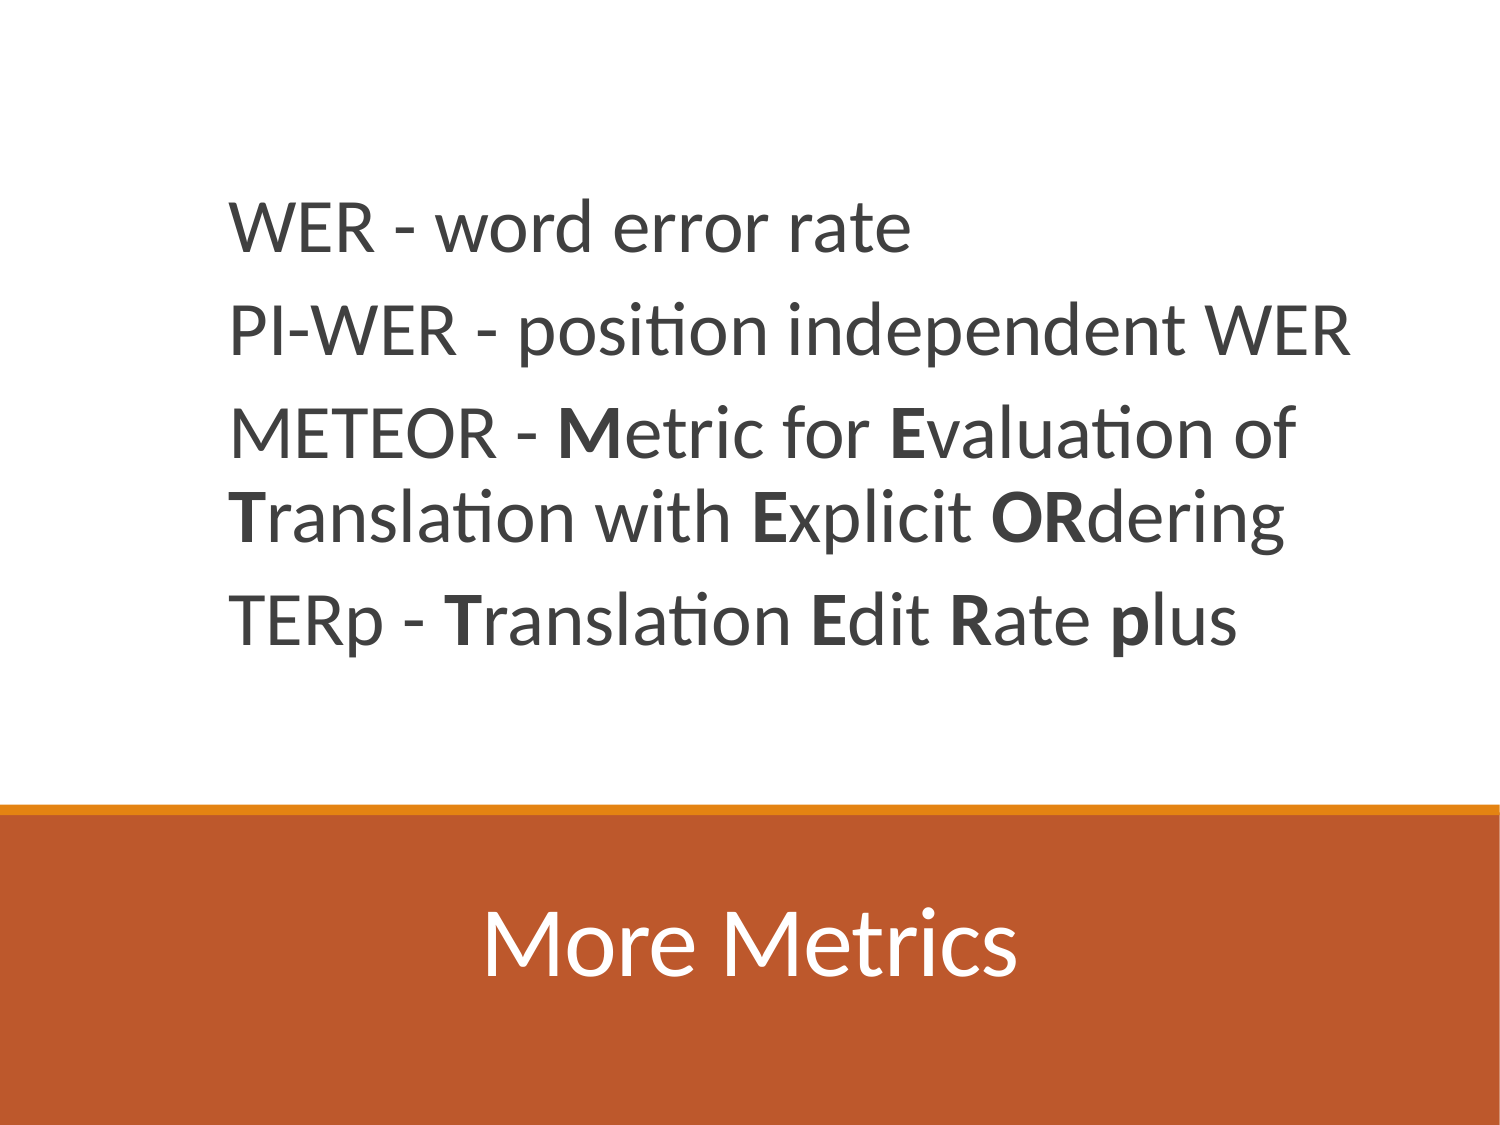

WER - word error rate
PI-WER - position independent WER
METEOR - Metric for Evaluation of Translation with Explicit ORdering
TERp - Translation Edit Rate plus

# More Metrics